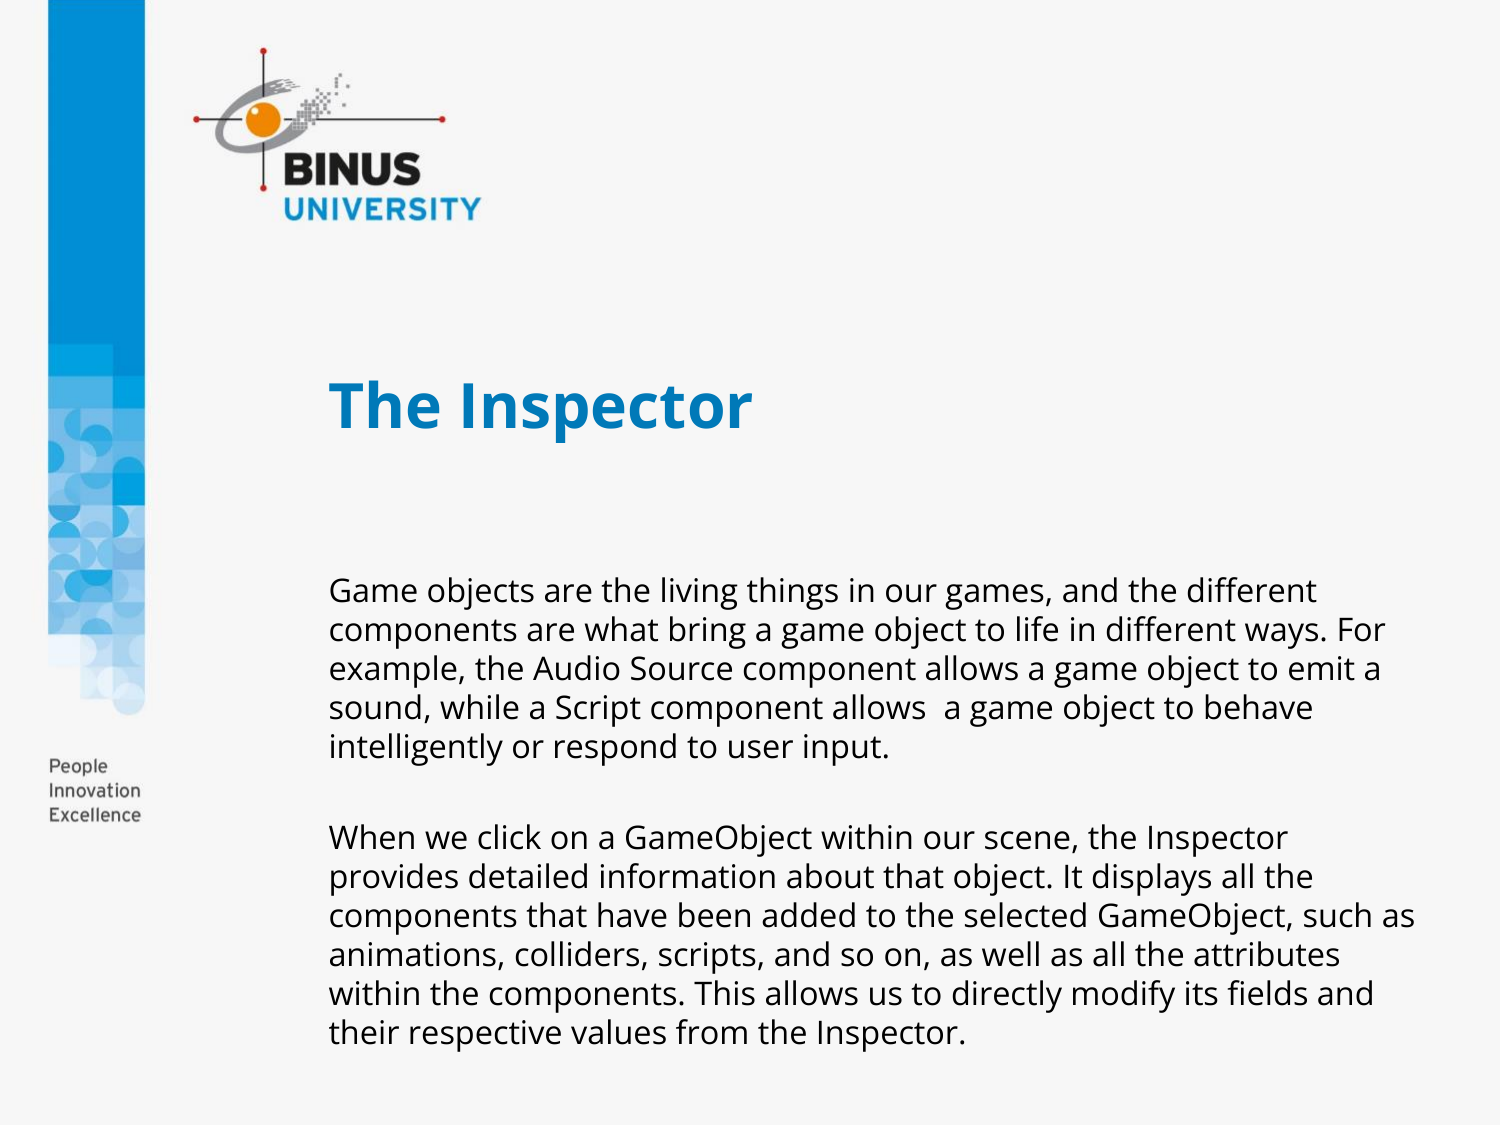

# The Inspector

Game objects are the living things in our games, and the different components are what bring a game object to life in different ways. For example, the Audio Source component allows a game object to emit a sound, while a Script component allows  a game object to behave intelligently or respond to user input.

When we click on a GameObject within our scene, the Inspector provides detailed information about that object. It displays all the components that have been added to the selected GameObject, such as animations, colliders, scripts, and so on, as well as all the attributes within the components. This allows us to directly modify its fields and their respective values from the Inspector.